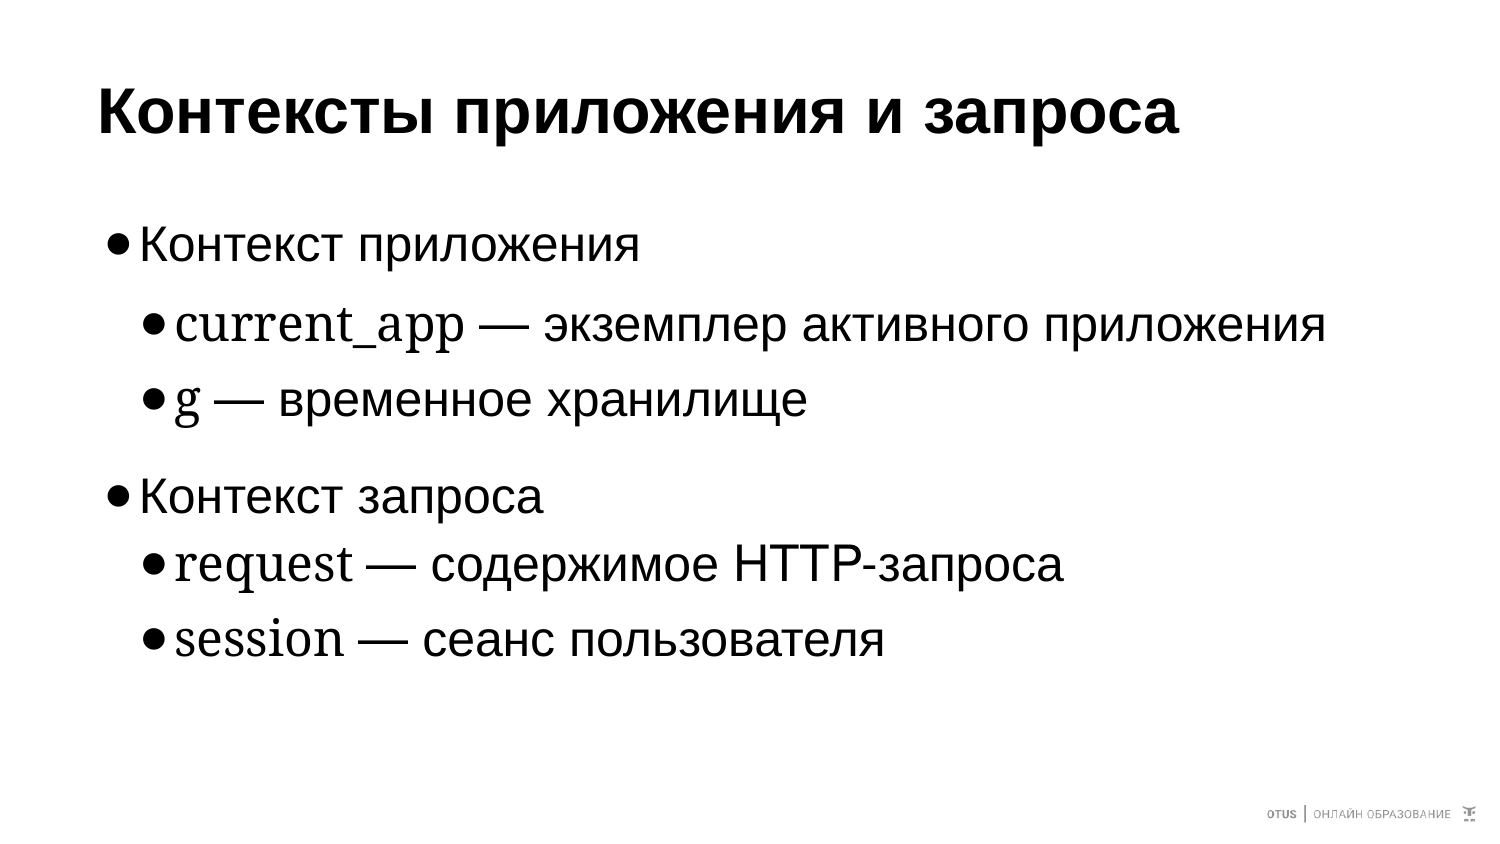

# Контексты приложения и запроса
Контекст приложения
current_app — экземплер активного приложения
g — временное хранилище
Контекст запроса
request — содержимое HTTP-запроса
session — сеанс пользователя